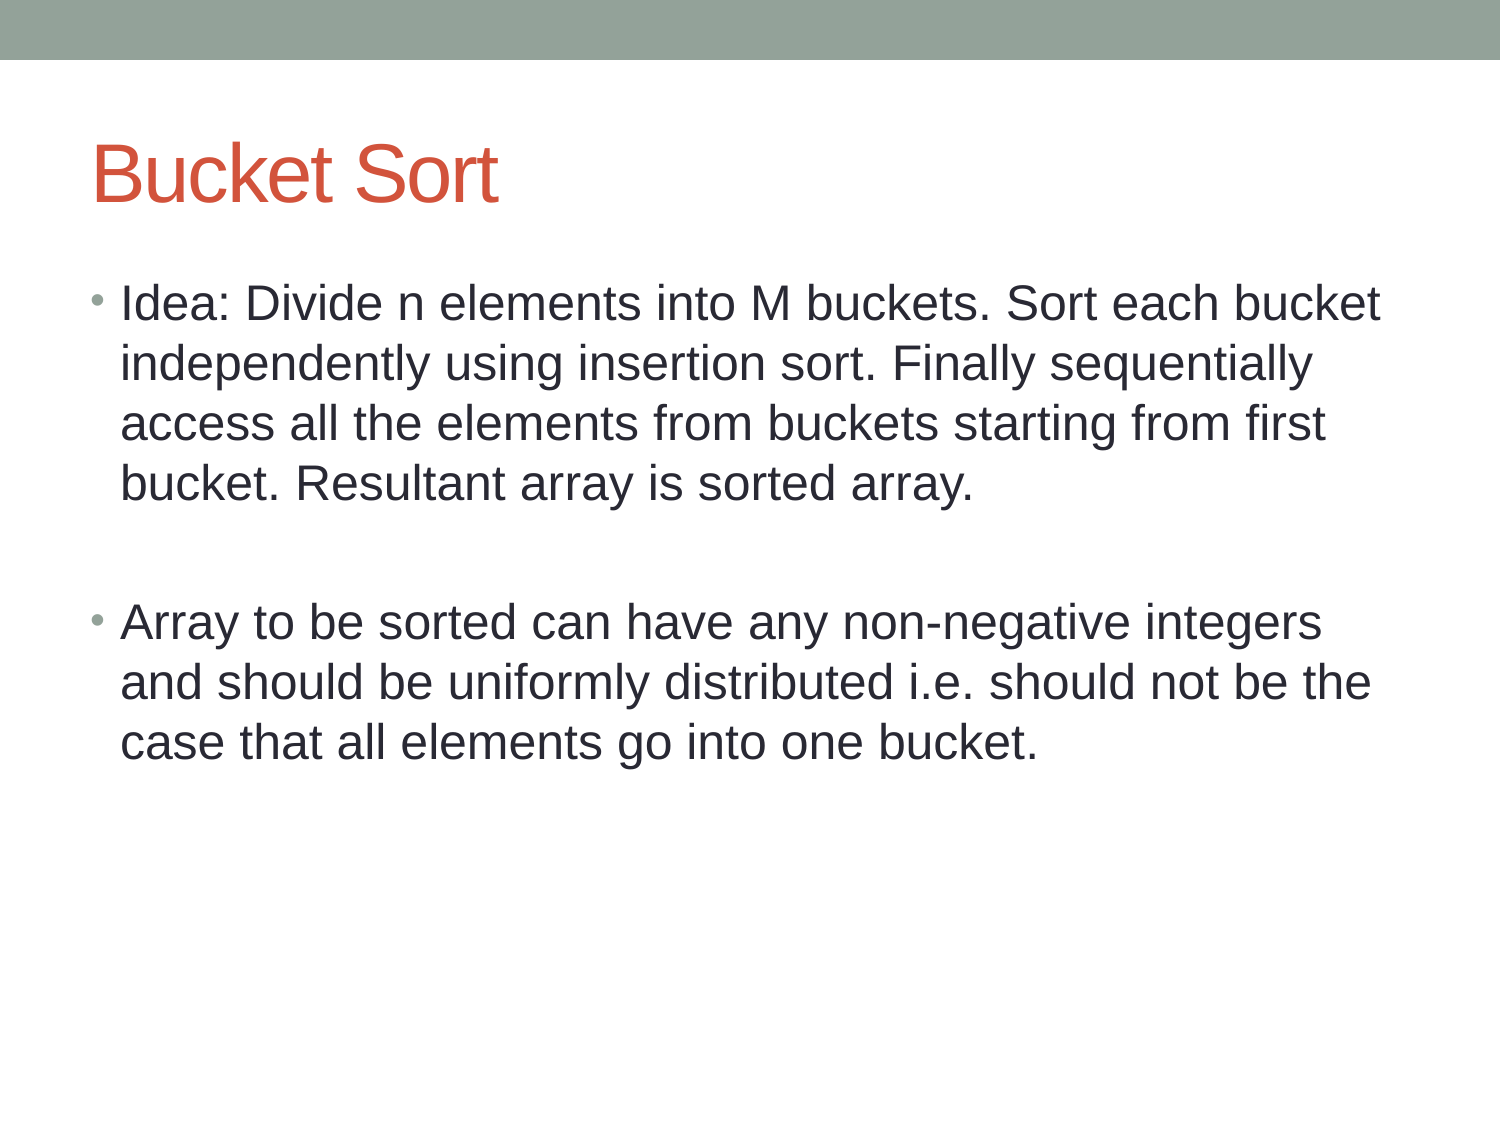

# Bucket Sort
Idea: Divide n elements into M buckets. Sort each bucket independently using insertion sort. Finally sequentially access all the elements from buckets starting from first bucket. Resultant array is sorted array.

Array to be sorted can have any non-negative integers and should be uniformly distributed i.e. should not be the case that all elements go into one bucket.